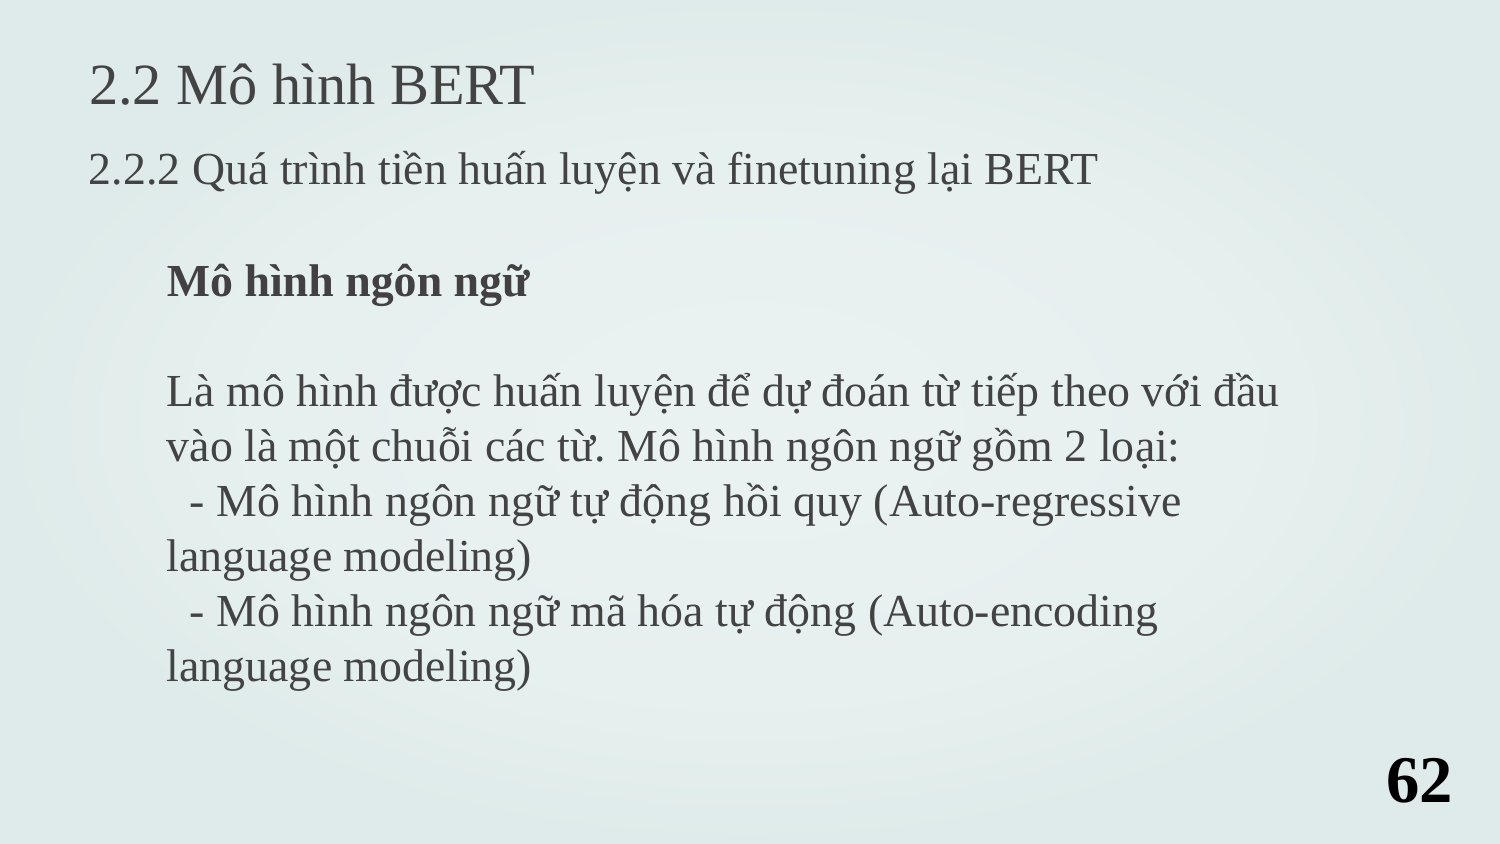

2.2 Mô hình BERT
2.2.2 Quá trình tiền huấn luyện và finetuning lại BERT
Mô hình ngôn ngữ

Là mô hình được huấn luyện để dự đoán từ tiếp theo với đầu vào là một chuỗi các từ. Mô hình ngôn ngữ gồm 2 loại:
  - Mô hình ngôn ngữ tự động hồi quy (Auto-regressive language modeling)
  - Mô hình ngôn ngữ mã hóa tự động (Auto-encoding language modeling)

62